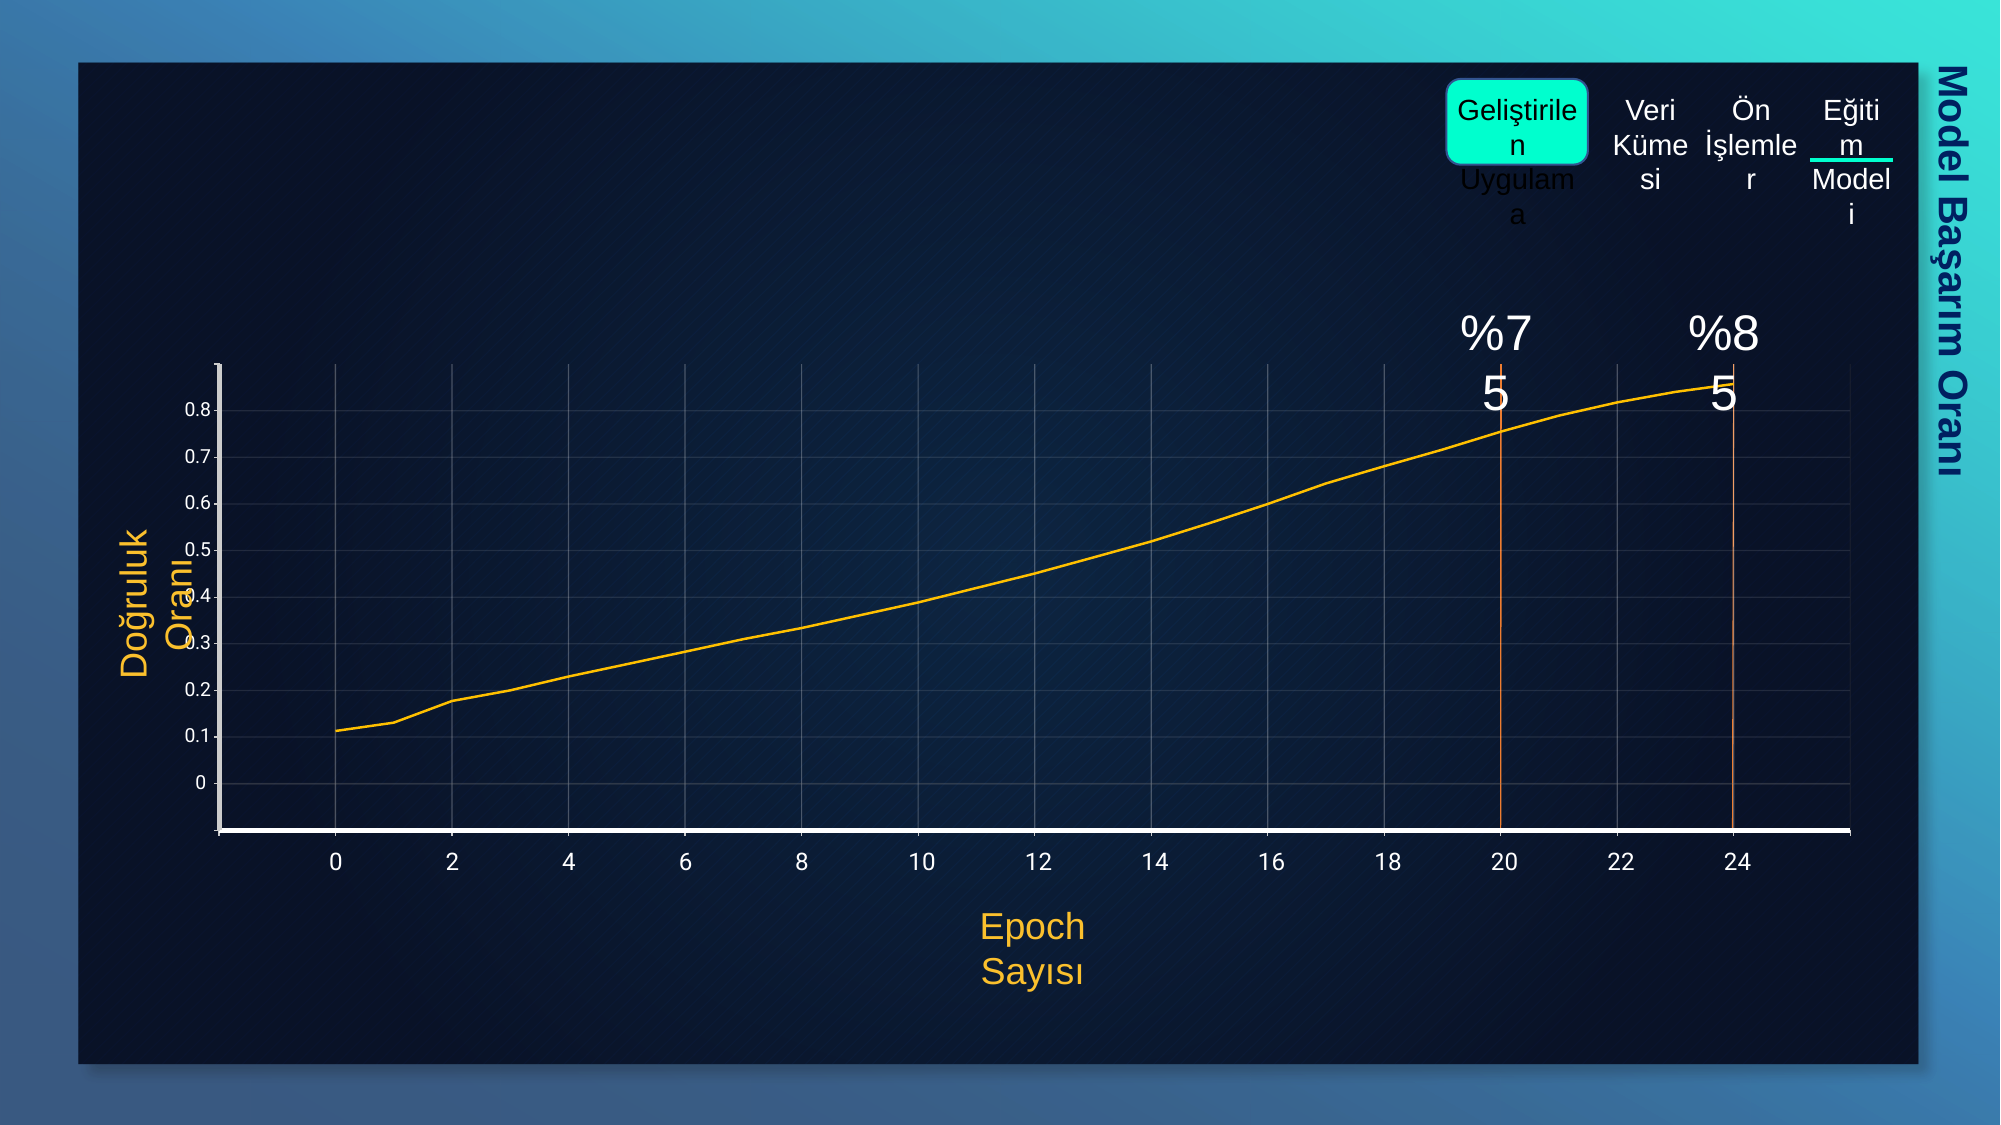

Geliştirilen Uygulama
Veri Kümesi
Ön İşlemler
Eğitim Modeli
%75
%85
Model Başarım Oranı

0.8
0.7
0.6
0.5
0.4
0.3
0.2
0.1
0

Doğruluk Oranı

0
2
4
6
8
10
12
14
16
18
20
22
24
Epoch Sayısı